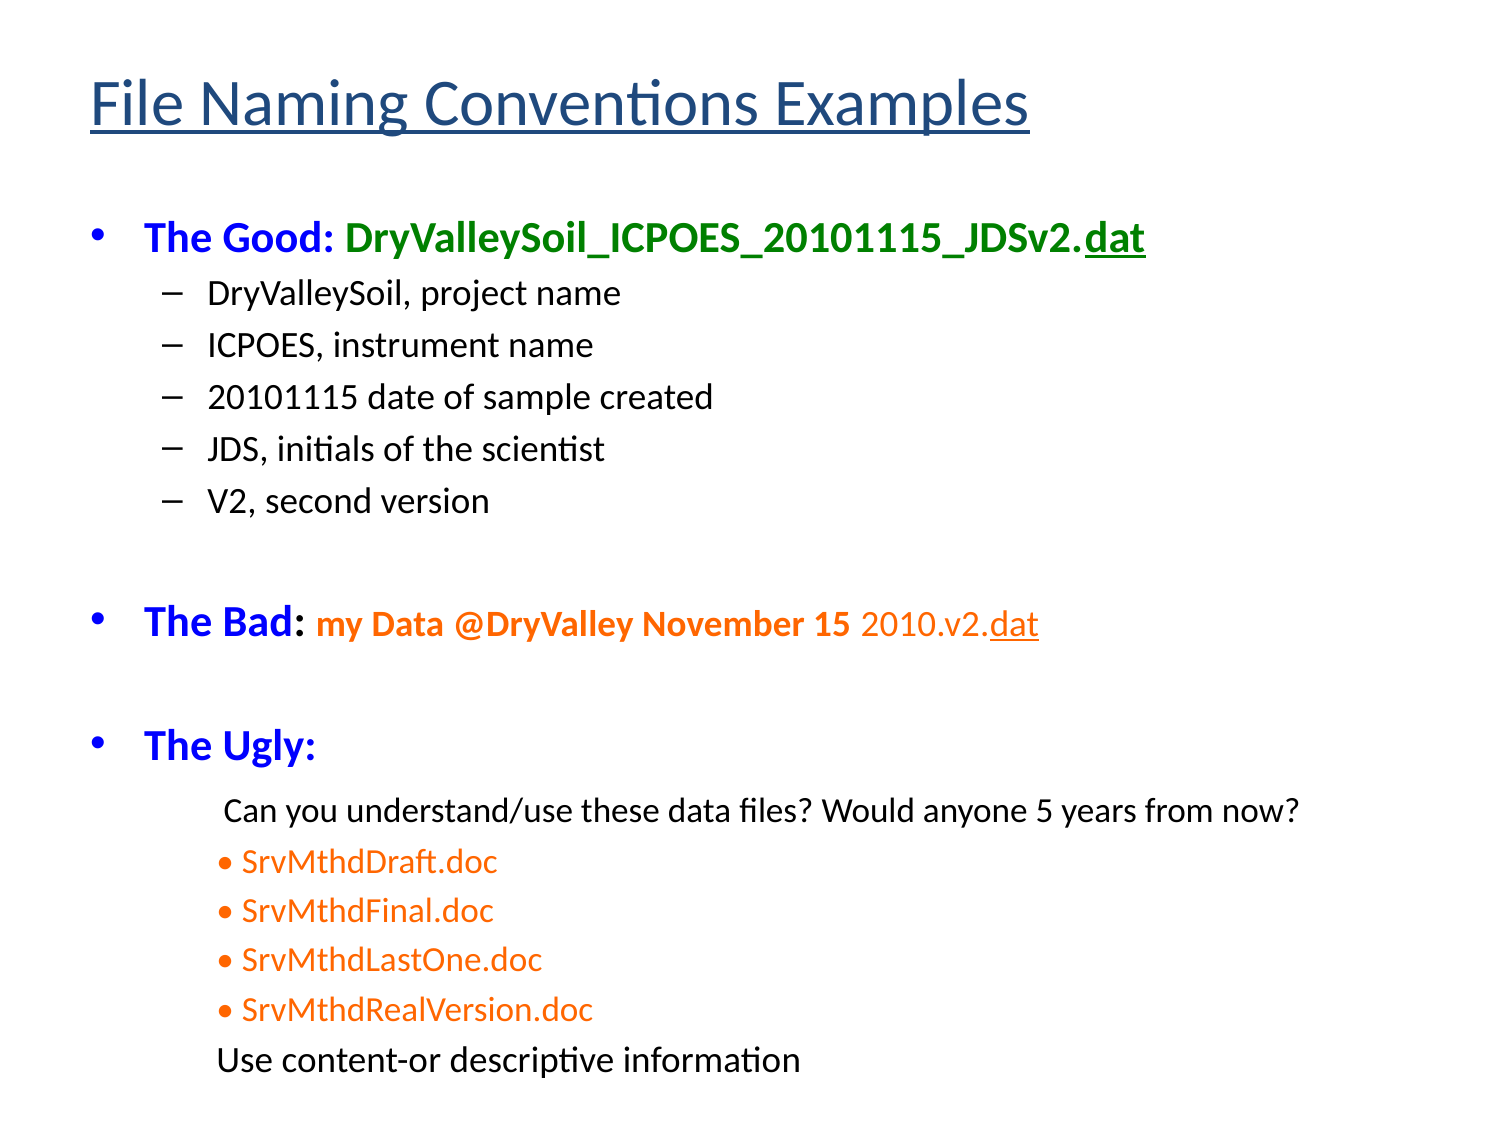

# File Naming Conventions Examples
The Good: DryValleySoil_ICPOES_20101115_JDSv2.dat
DryValleySoil, project name
ICPOES, instrument name
20101115 date of sample created
JDS, initials of the scientist
V2, second version

The Bad: my Data @DryValley November 15 2010.v2.dat

The Ugly:
	Can you understand/use these data files? Would anyone 5 years from now?
• SrvMthdDraft.doc
• SrvMthdFinal.doc
• SrvMthdLastOne.doc
• SrvMthdRealVersion.doc
Use content-or descriptive information